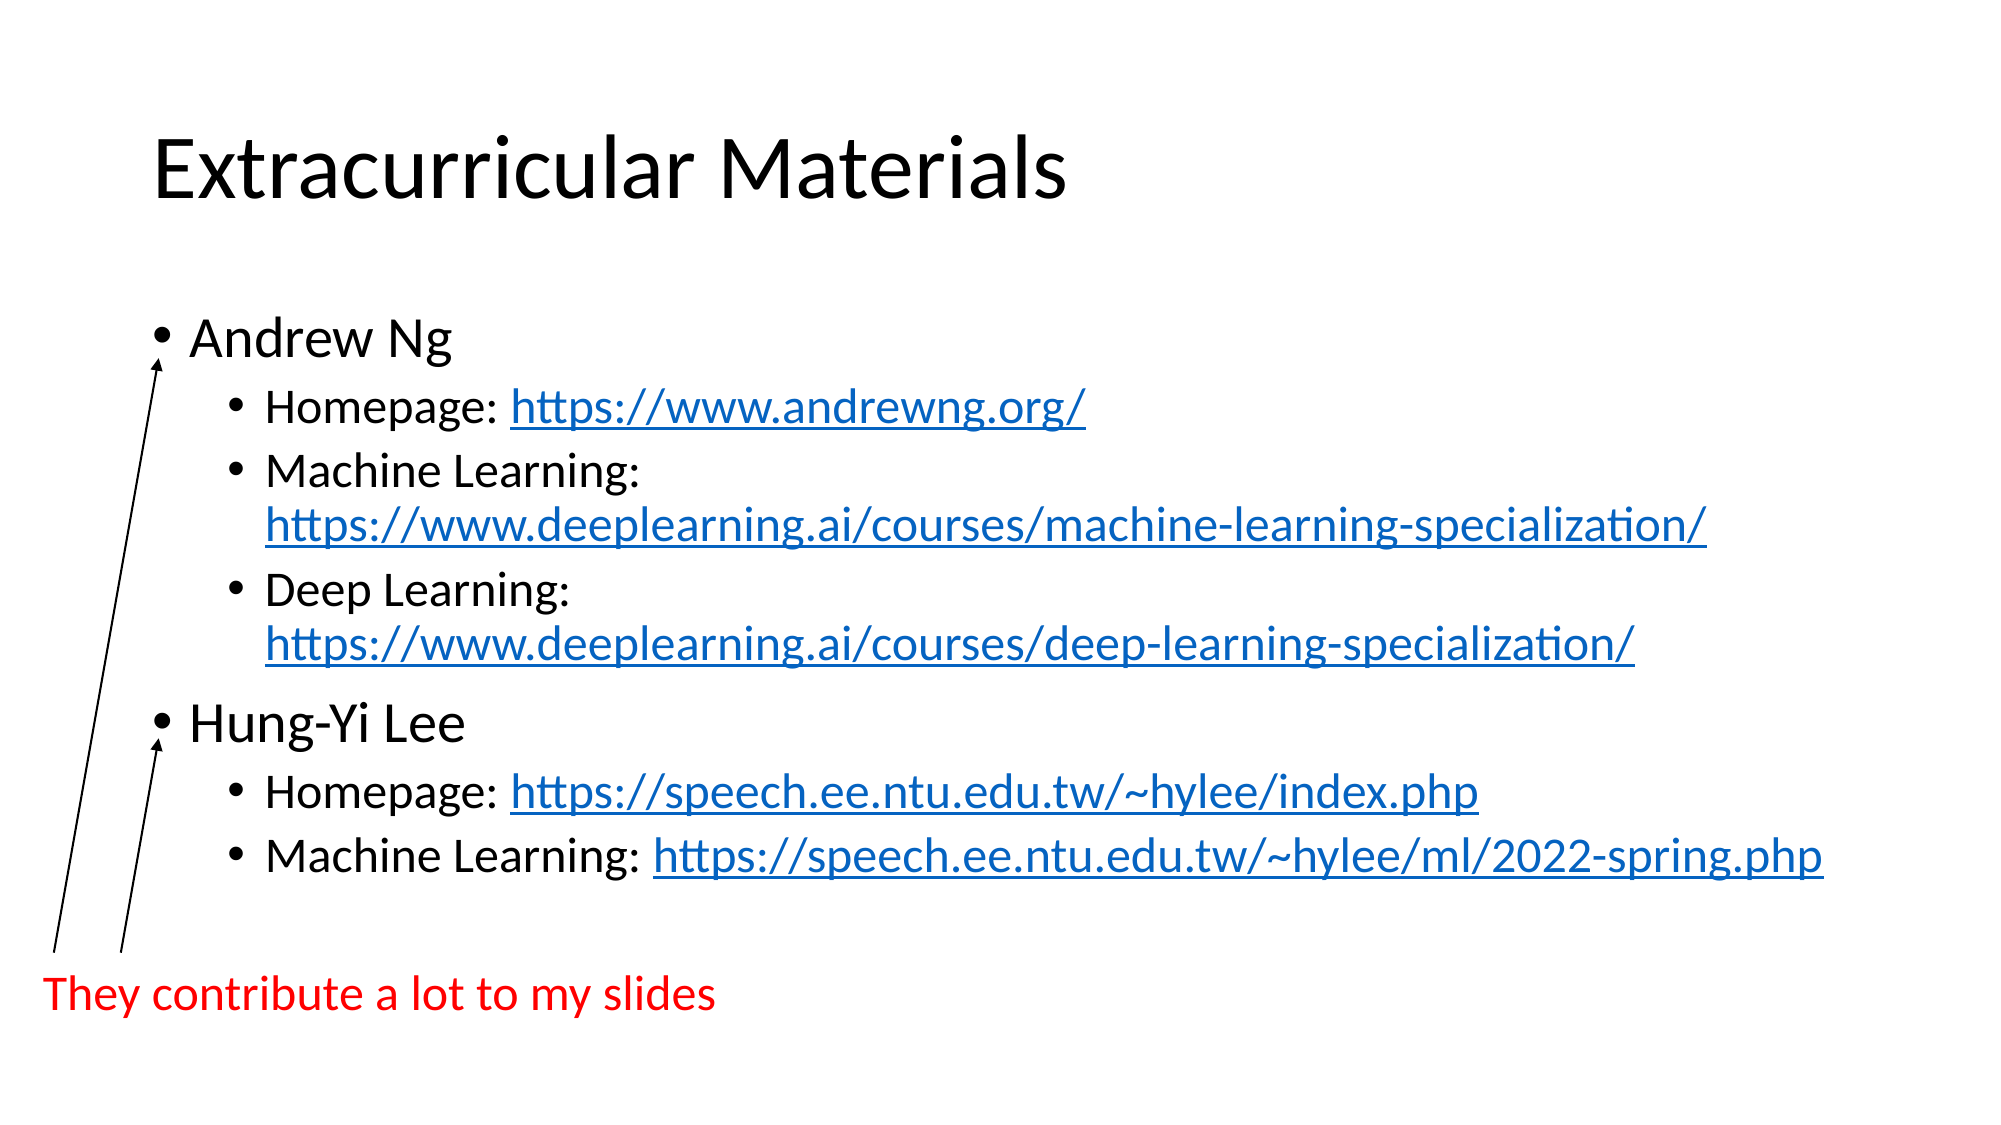

# Extracurricular Materials
Andrew Ng
Homepage: https://www.andrewng.org/
Machine Learning: https://www.deeplearning.ai/courses/machine-learning-specialization/
Deep Learning: https://www.deeplearning.ai/courses/deep-learning-specialization/
Hung-Yi Lee
Homepage: https://speech.ee.ntu.edu.tw/~hylee/index.php
Machine Learning: https://speech.ee.ntu.edu.tw/~hylee/ml/2022-spring.php

They contribute a lot to my slides